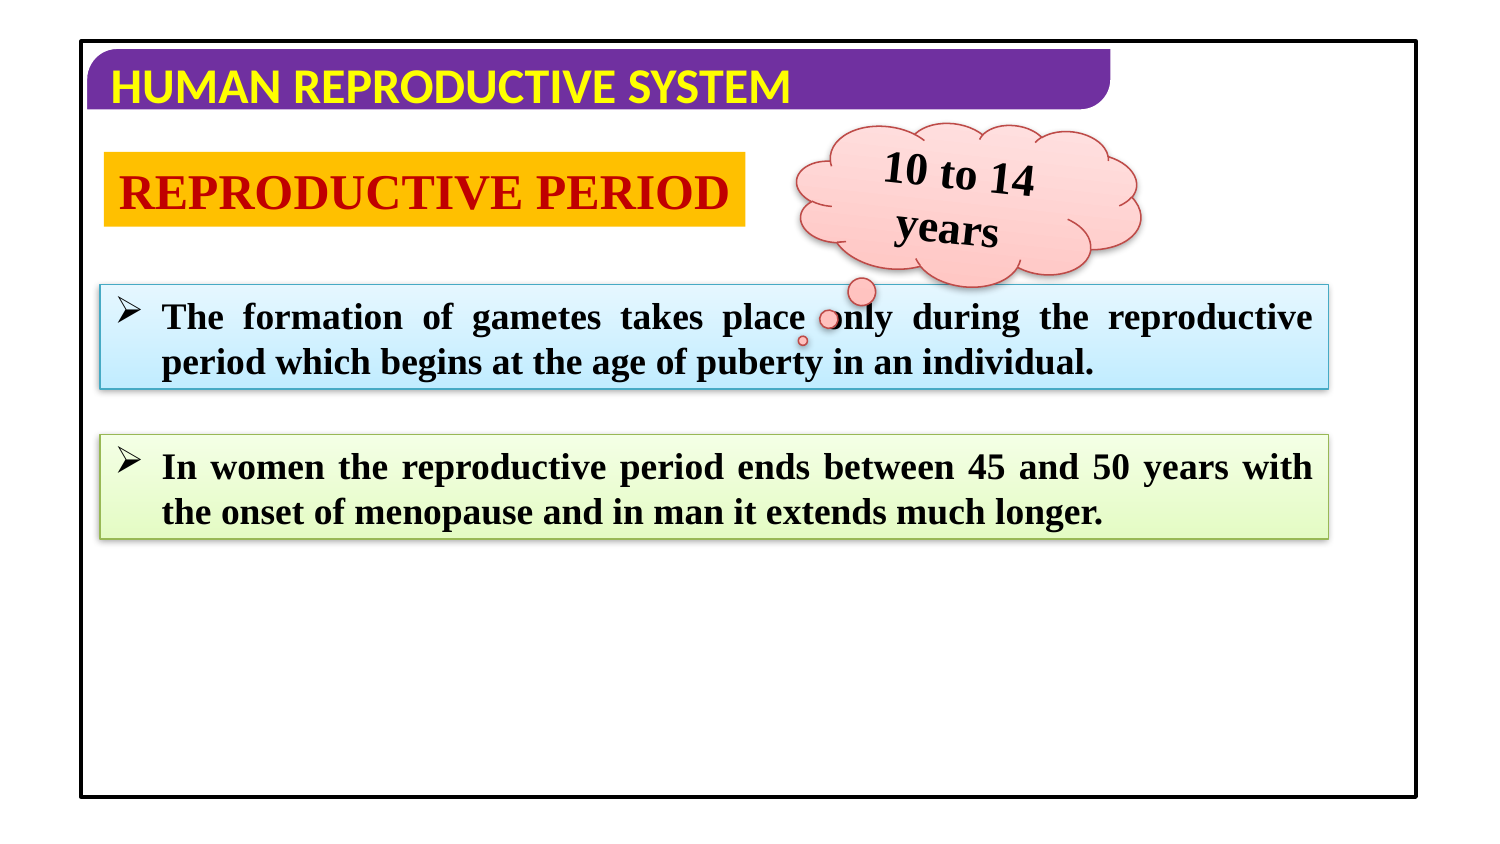

10 to 14 years
REPRODUCTIVE PERIOD
The formation of gametes takes place only during the reproductive period which begins at the age of puberty in an individual.
In women the reproductive period ends between 45 and 50 years with the onset of menopause and in man it extends much longer.